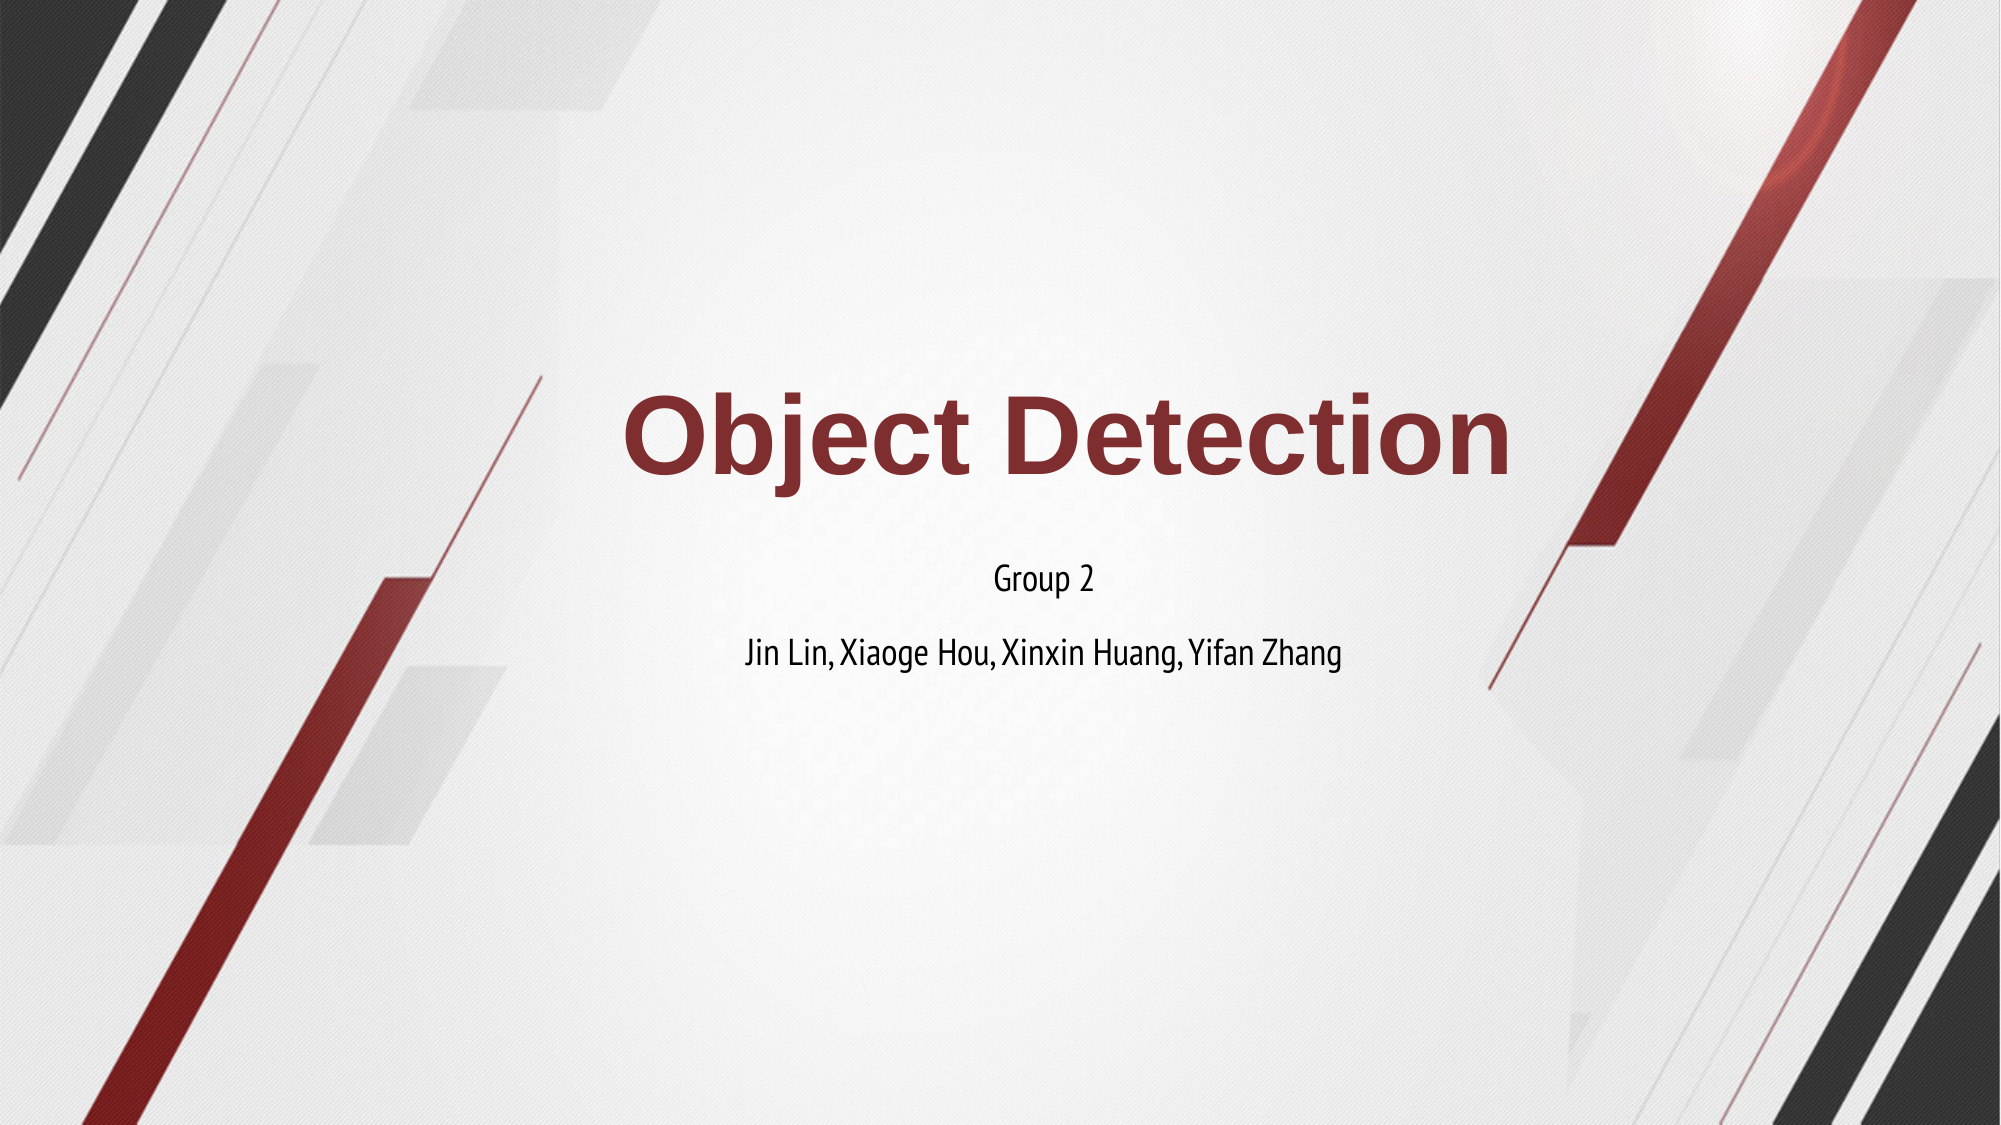

Object Detection
Group 2
Jin Lin, Xiaoge Hou, Xinxin Huang, Yifan Zhang